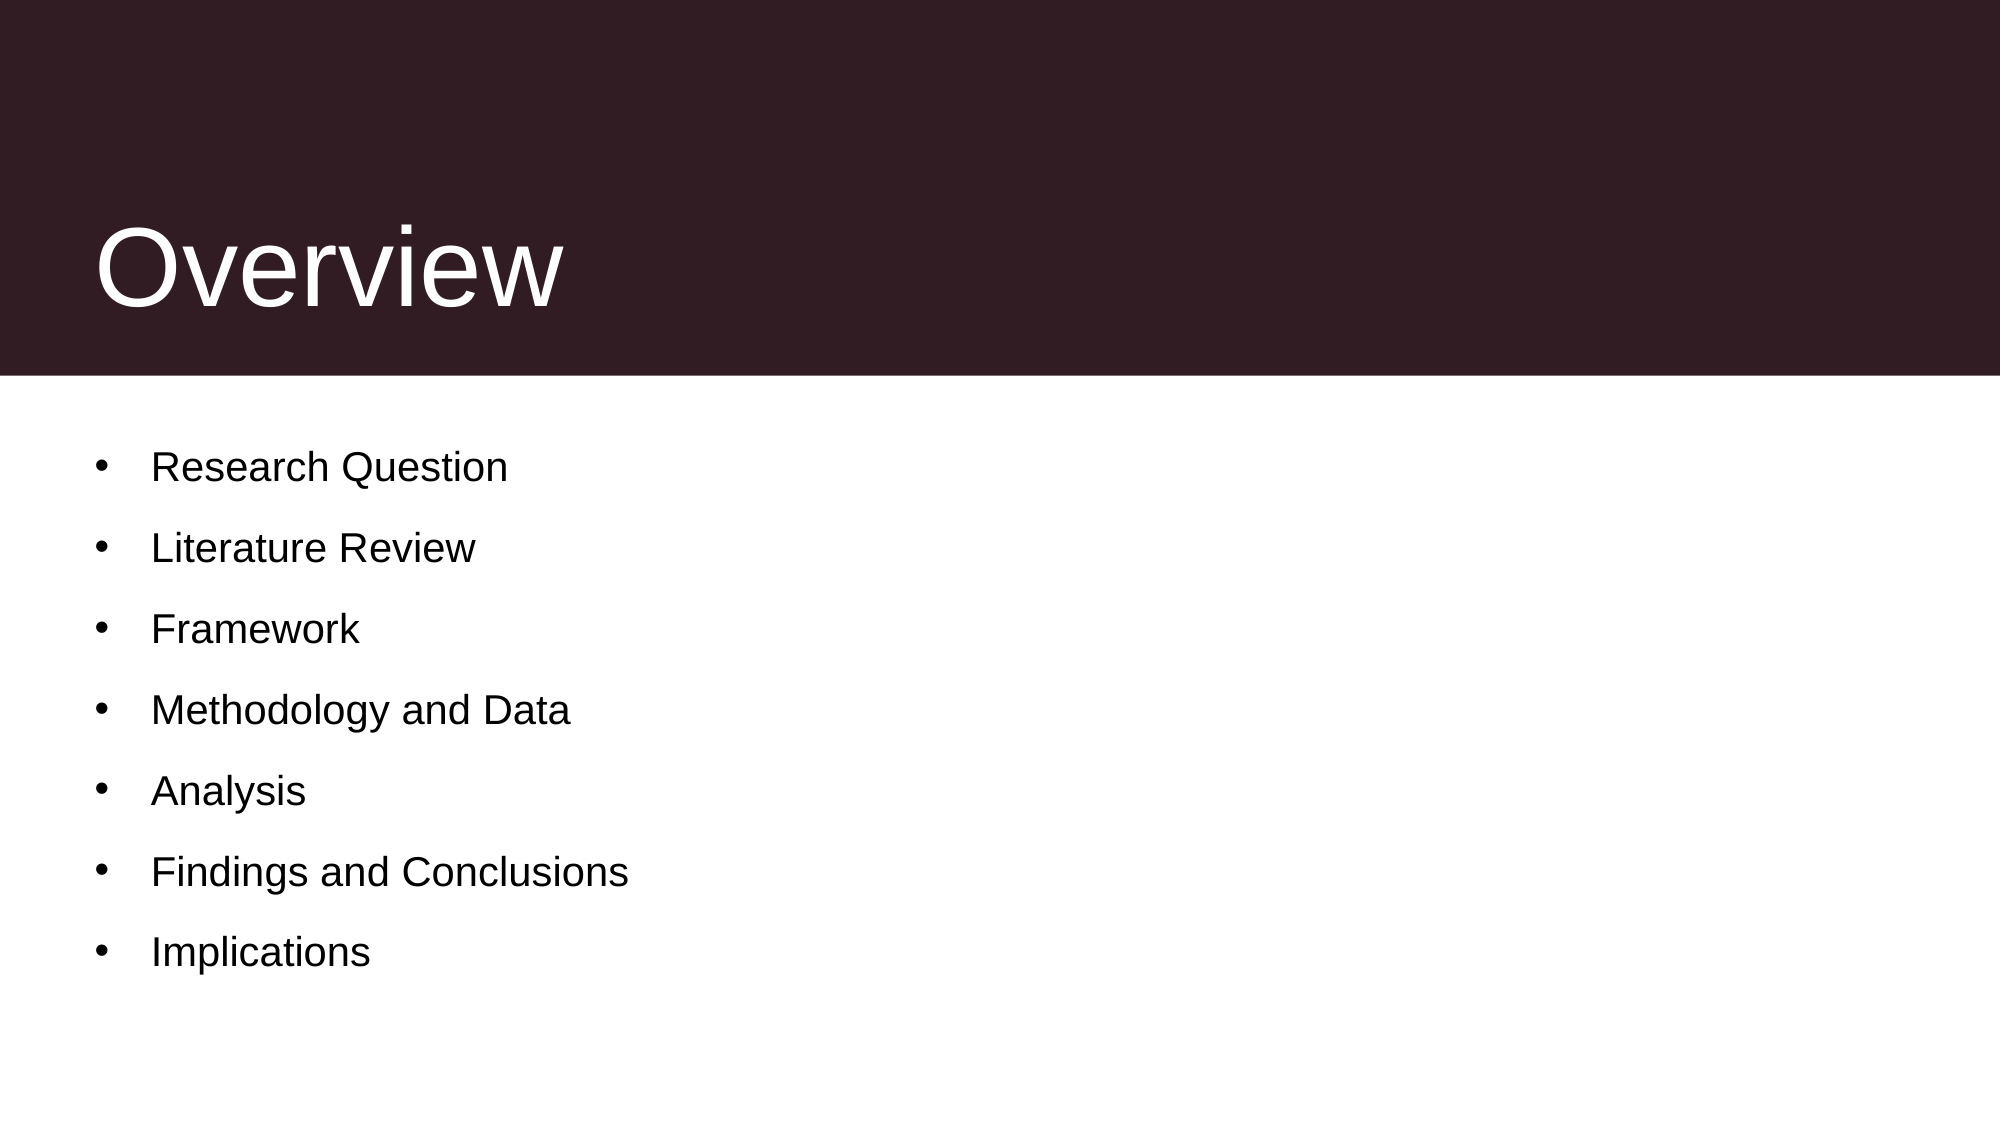

# Overview
Research Question
Literature Review
Framework
Methodology and Data
Analysis
Findings and Conclusions
Implications